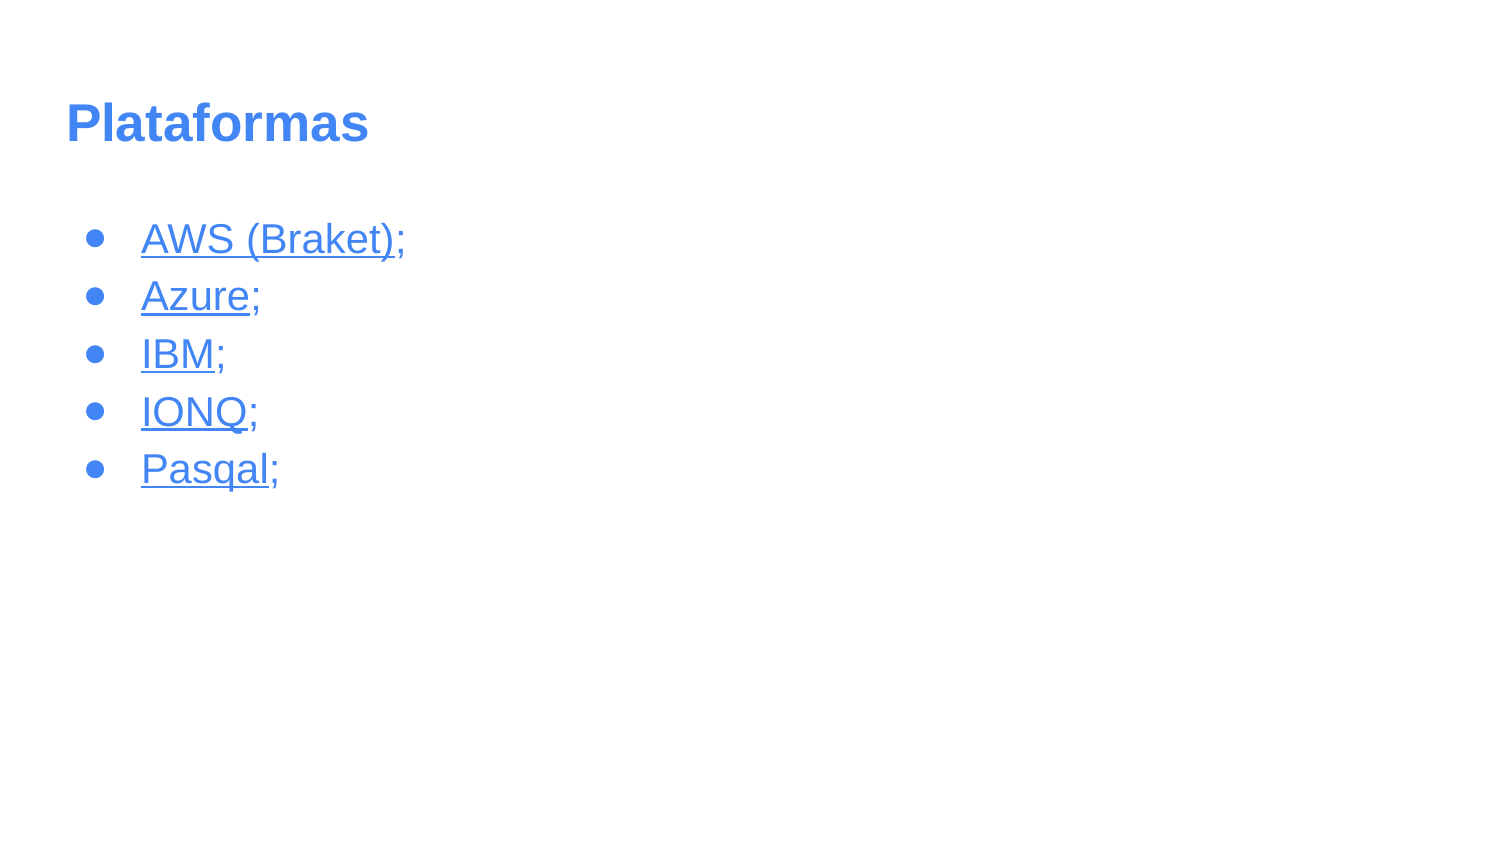

# Plataformas
AWS (Braket);
Azure;
IBM;
IONQ;
Pasqal;